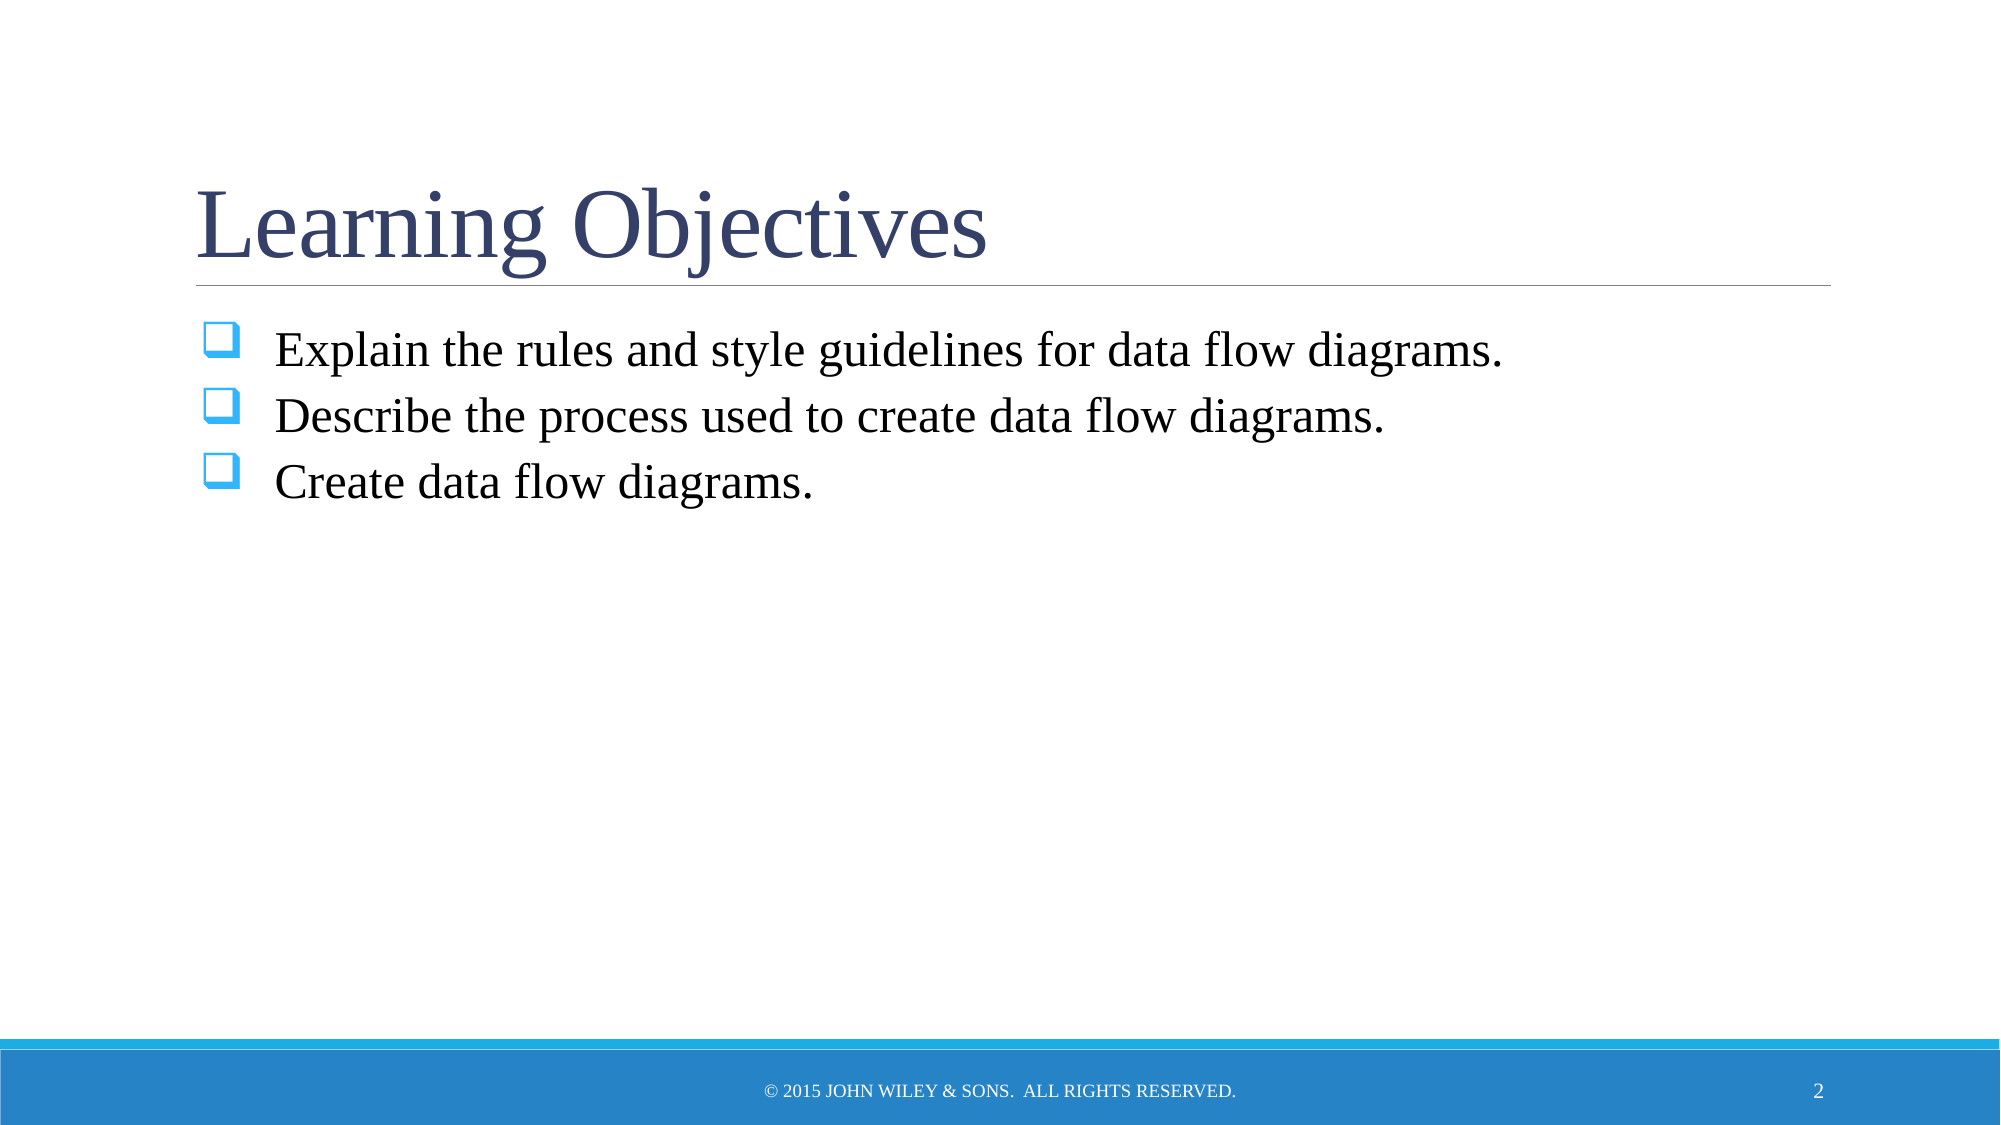

# Learning Objectives
Explain the rules and style guidelines for data flow diagrams.
Describe the process used to create data flow diagrams.
Create data flow diagrams.
© 2015 John Wiley & Sons.  All Rights Reserved.
2